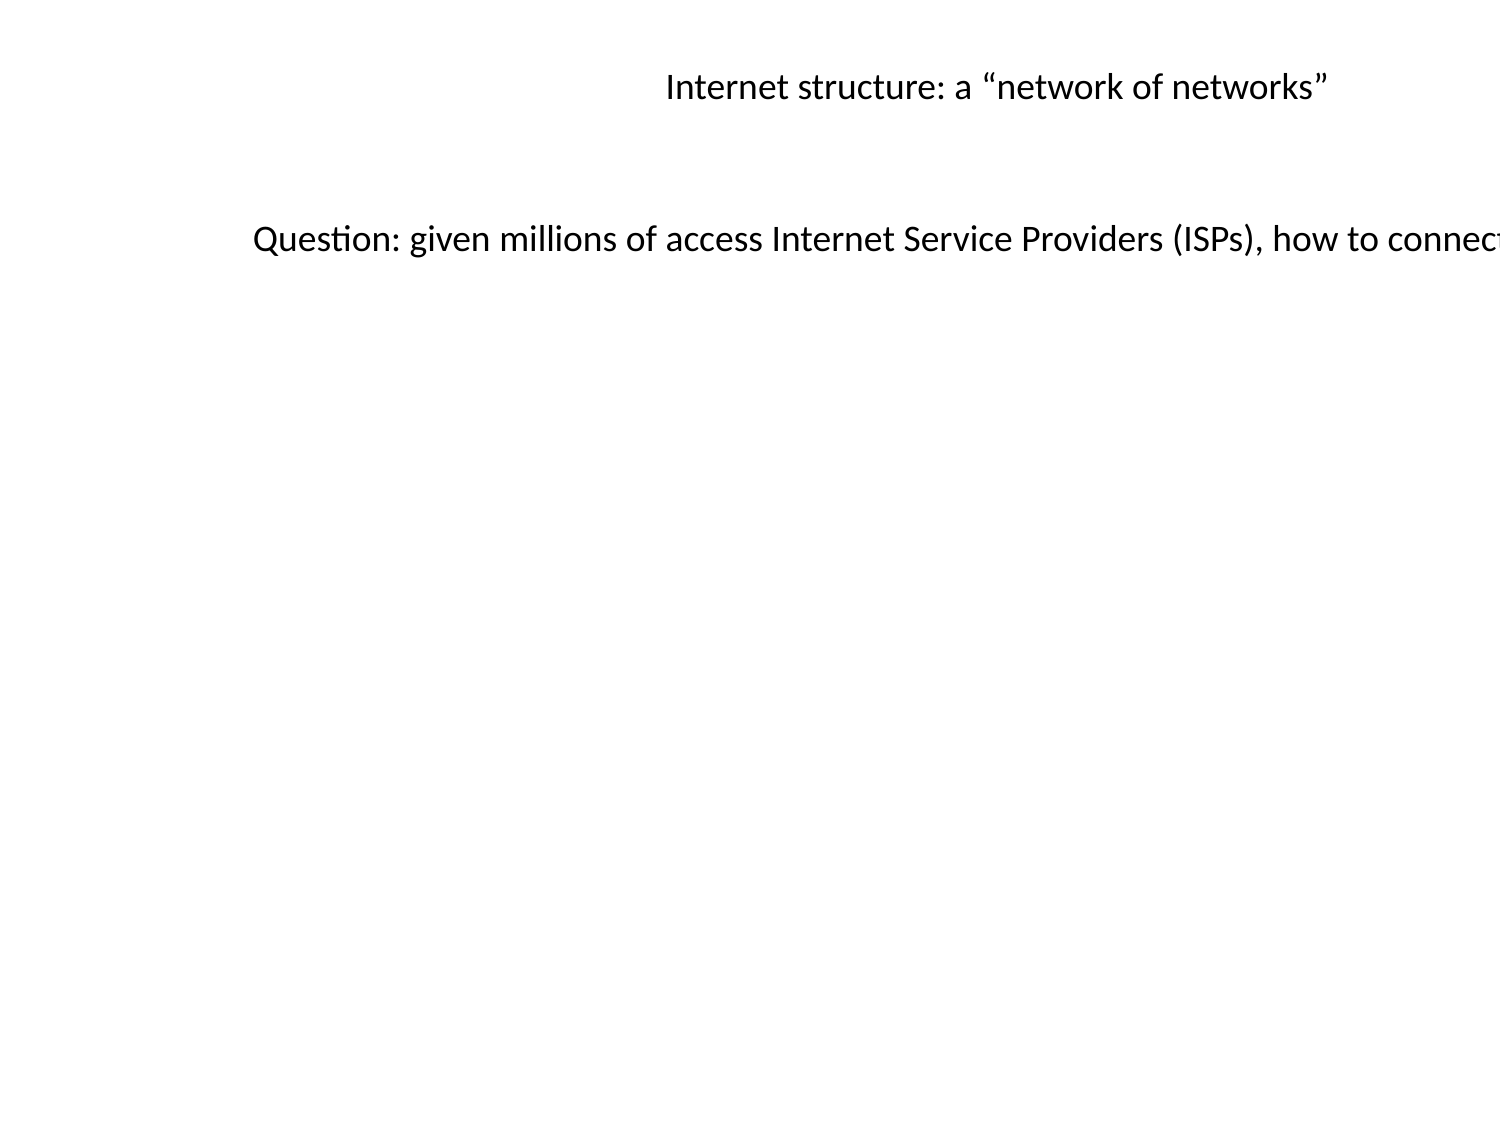

Internet structure: a “network of networks”
Question: given millions of access Internet Service Providers (ISPs), how to connect them together?